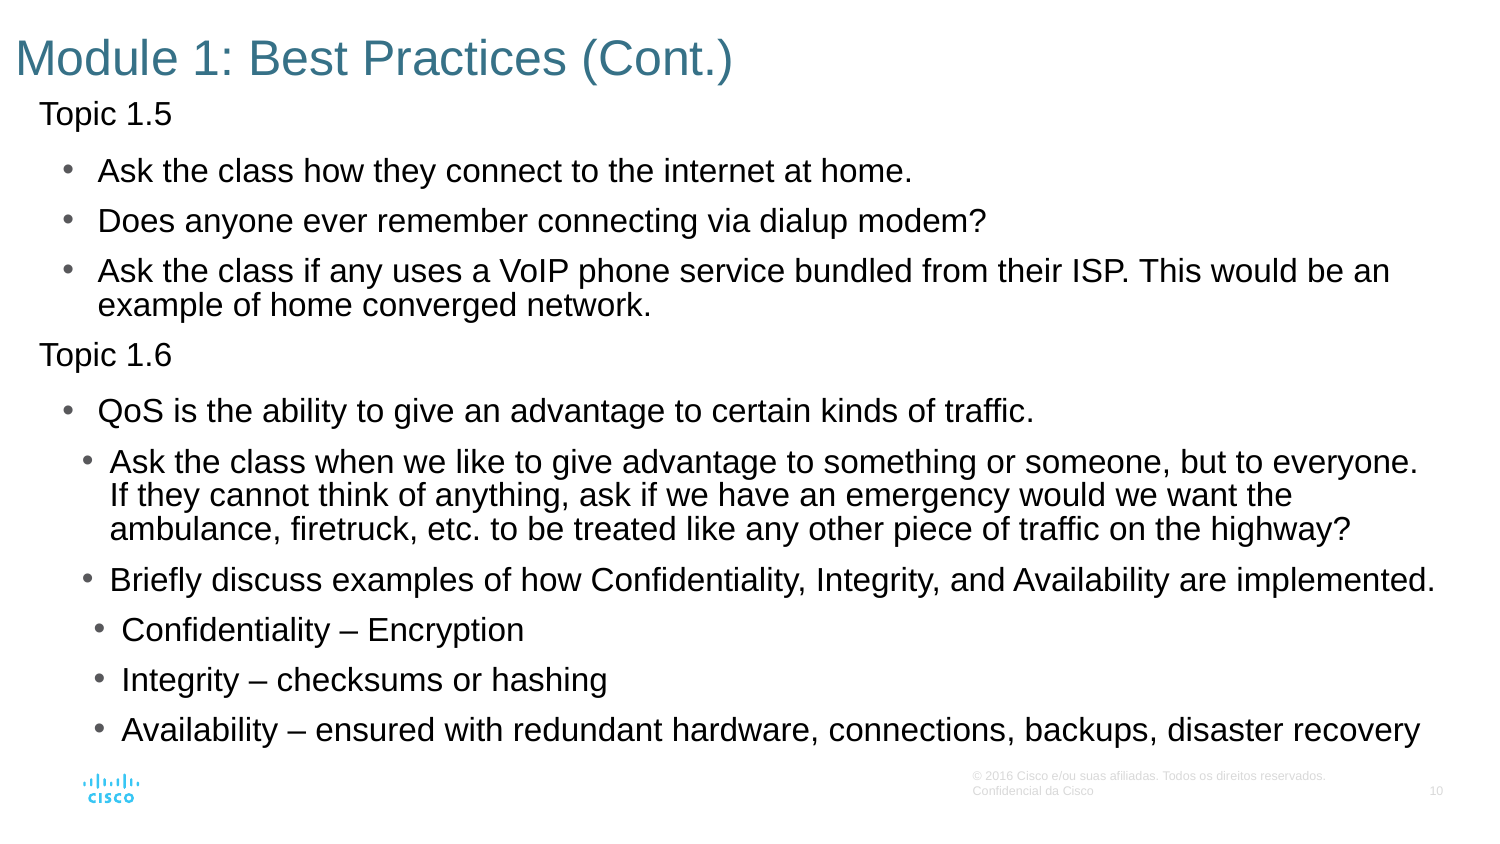

# Module 1: Best Practices (Cont.)
Topic 1.5
Ask the class how they connect to the internet at home.
Does anyone ever remember connecting via dialup modem?
Ask the class if any uses a VoIP phone service bundled from their ISP. This would be an example of home converged network.
Topic 1.6
QoS is the ability to give an advantage to certain kinds of traffic.
Ask the class when we like to give advantage to something or someone, but to everyone.  If they cannot think of anything, ask if we have an emergency would we want the ambulance, firetruck, etc. to be treated like any other piece of traffic on the highway?
Briefly discuss examples of how Confidentiality, Integrity, and Availability are implemented.
Confidentiality – Encryption
Integrity – checksums or hashing
Availability – ensured with redundant hardware, connections, backups, disaster recovery